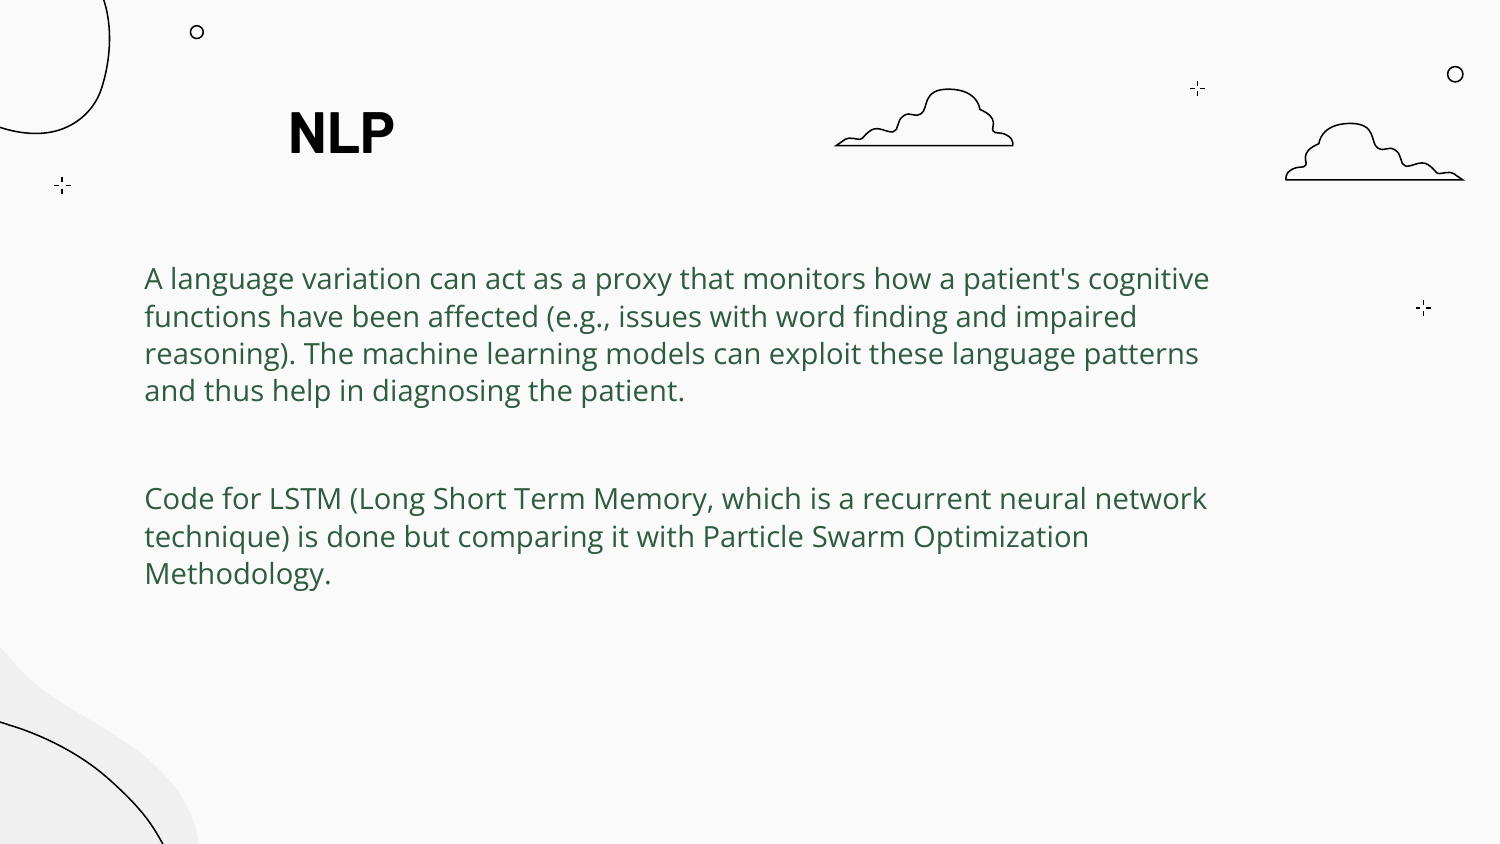

# NLP
A language variation can act as a proxy that monitors how a patient's cognitive functions have been affected (e.g., issues with word finding and impaired reasoning). The machine learning models can exploit these language patterns and thus help in diagnosing the patient.

Code for LSTM (Long Short Term Memory, which is a recurrent neural network technique) is done but comparing it with Particle Swarm Optimization Methodology.